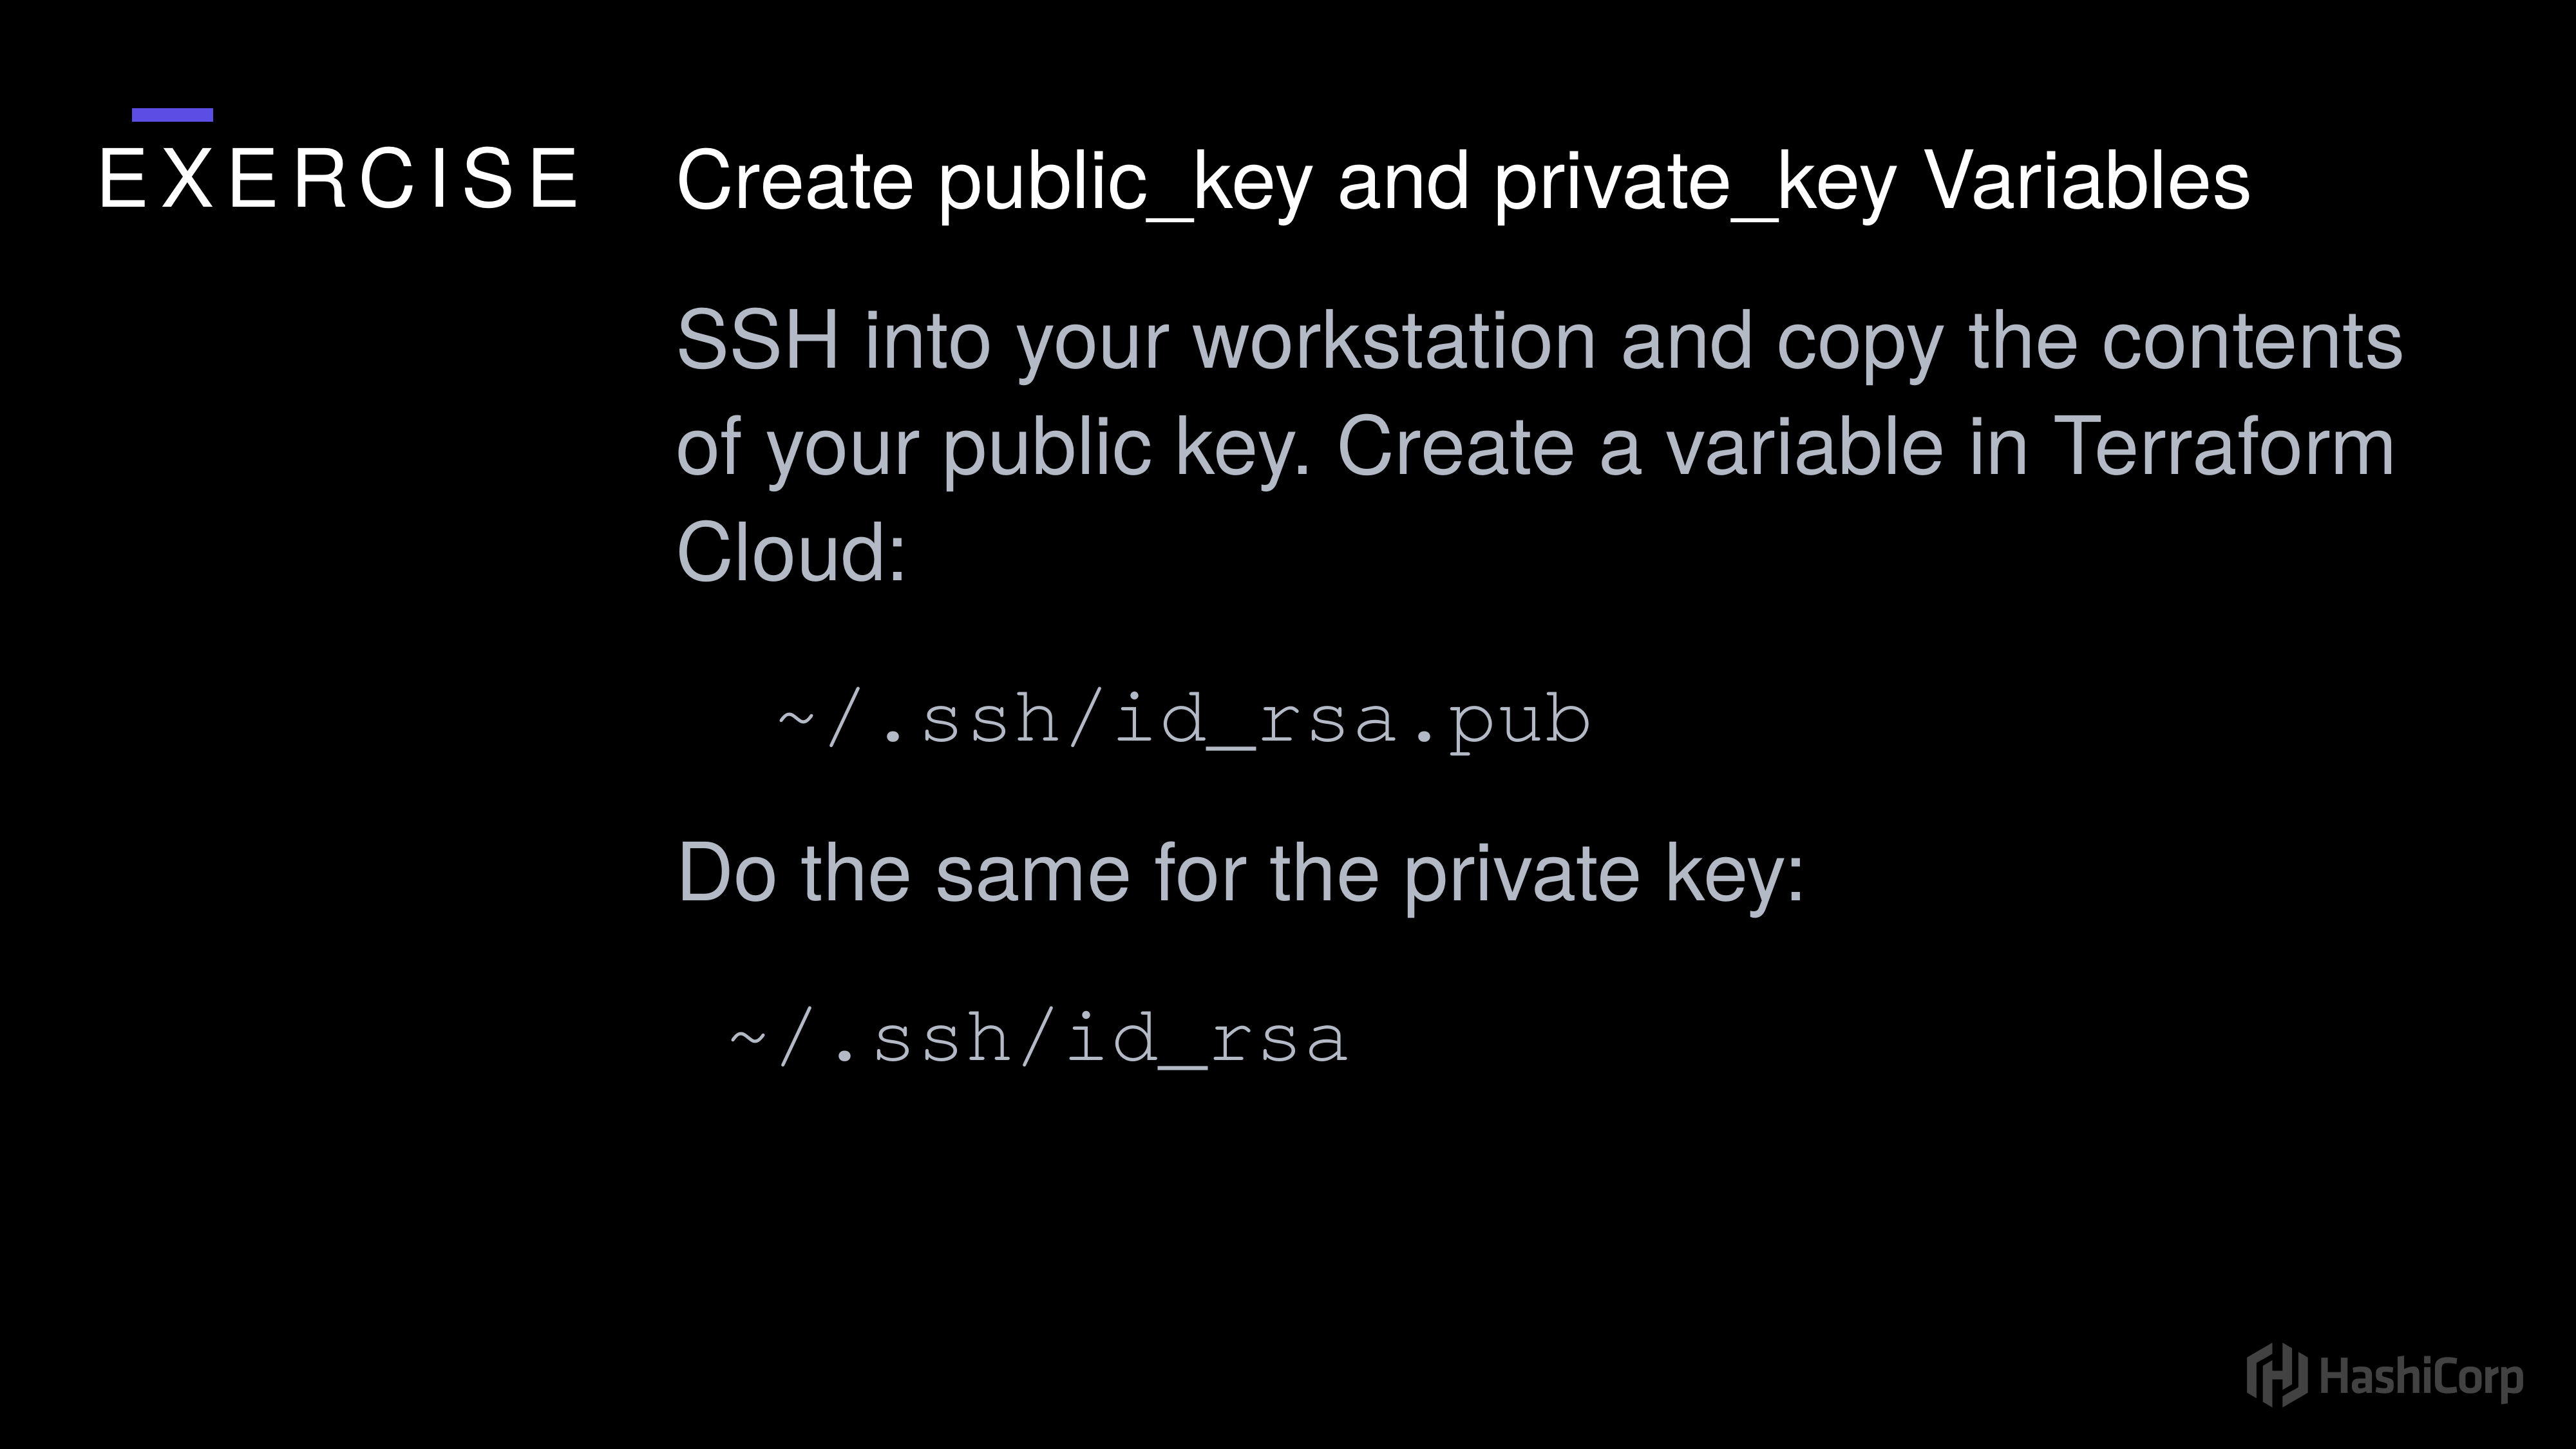

Create public_key and private_key Variables
SSH into your workstation and copy the contents of your public key. Create a variable in Terraform Cloud:
~/.ssh/id_rsa.pub
Do the same for the private key:
~/.ssh/id_rsa
306